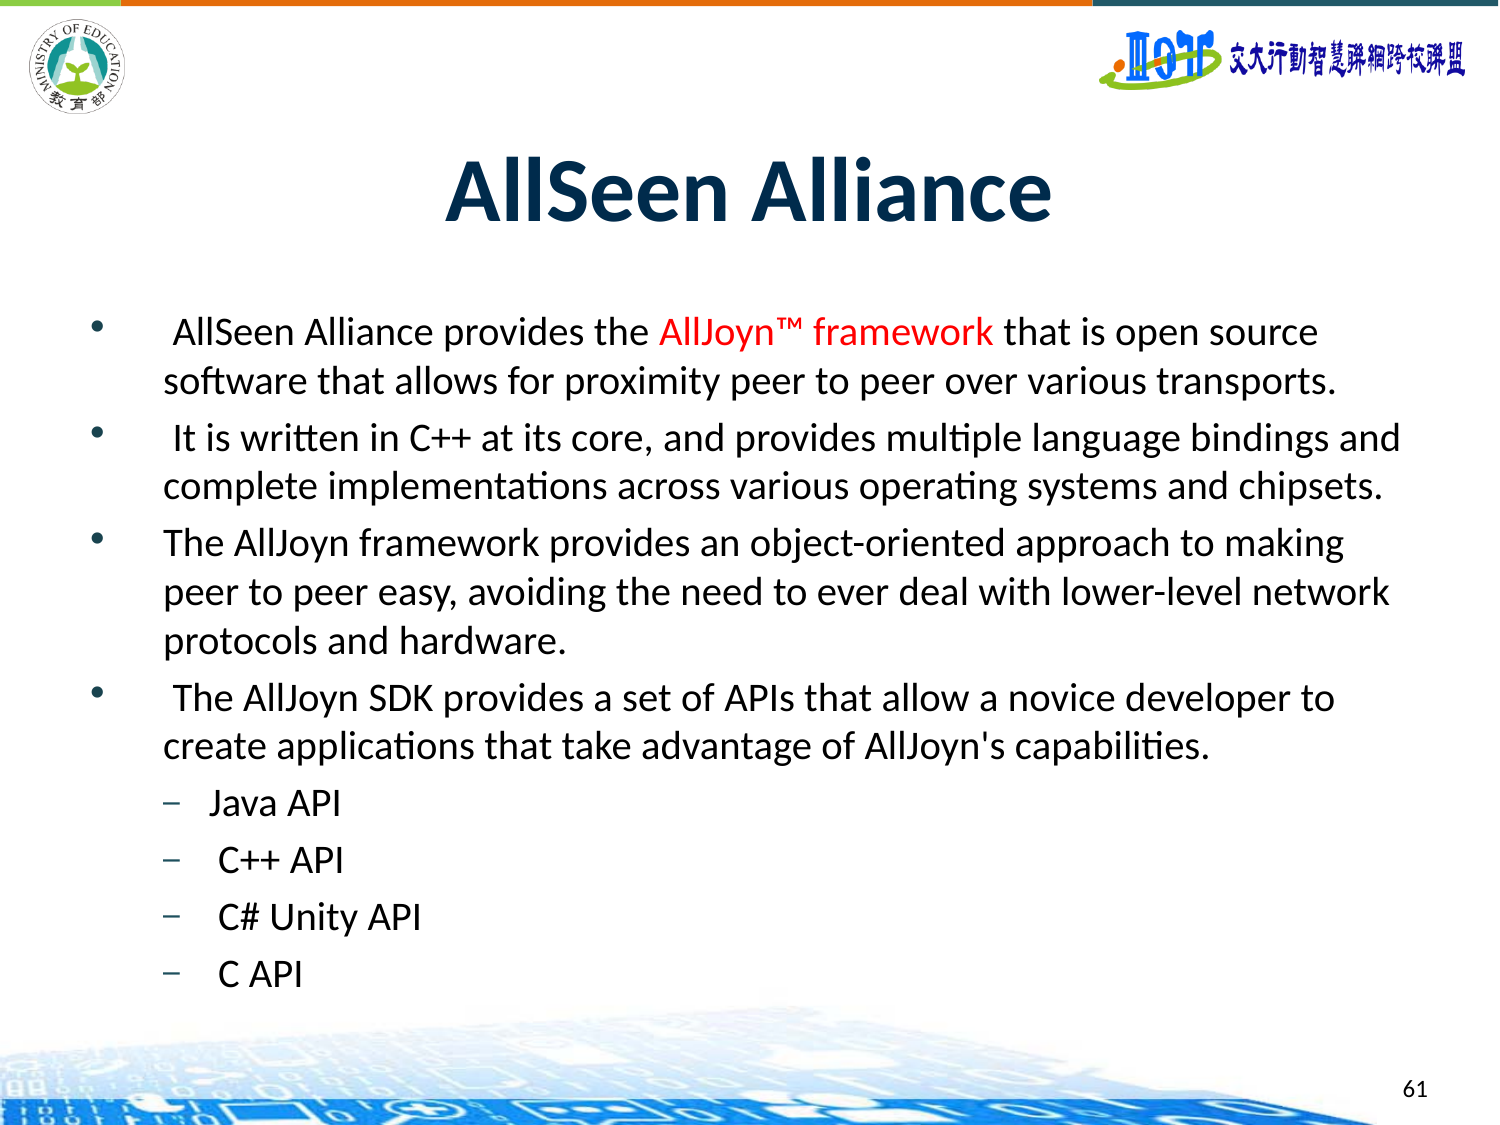

# AllSeen Alliance
 AllSeen Alliance provides the AllJoyn™ framework that is open source software that allows for proximity peer to peer over various transports.
 It is written in C++ at its core, and provides multiple language bindings and complete implementations across various operating systems and chipsets.
The AllJoyn framework provides an object-oriented approach to making peer to peer easy, avoiding the need to ever deal with lower-level network protocols and hardware.
 The AllJoyn SDK provides a set of APIs that allow a novice developer to create applications that take advantage of AllJoyn's capabilities.
Java API
 C++ API
 C# Unity API
 C API

61